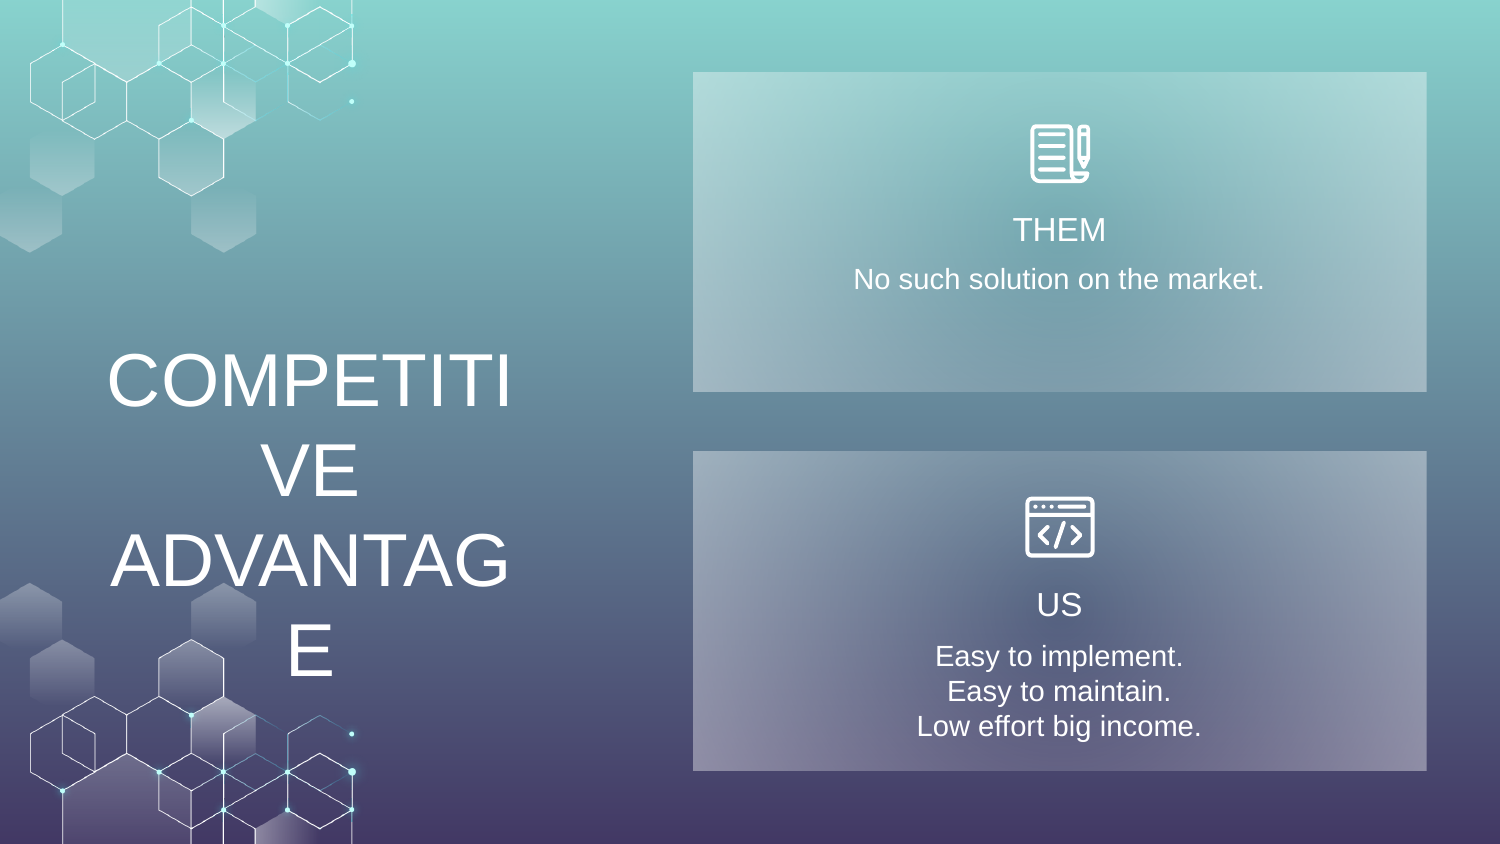

THEM
No such solution on the market.
# COMPETITIVE ADVANTAGE

US
Easy to implement.
Easy to maintain.
Low effort big income.